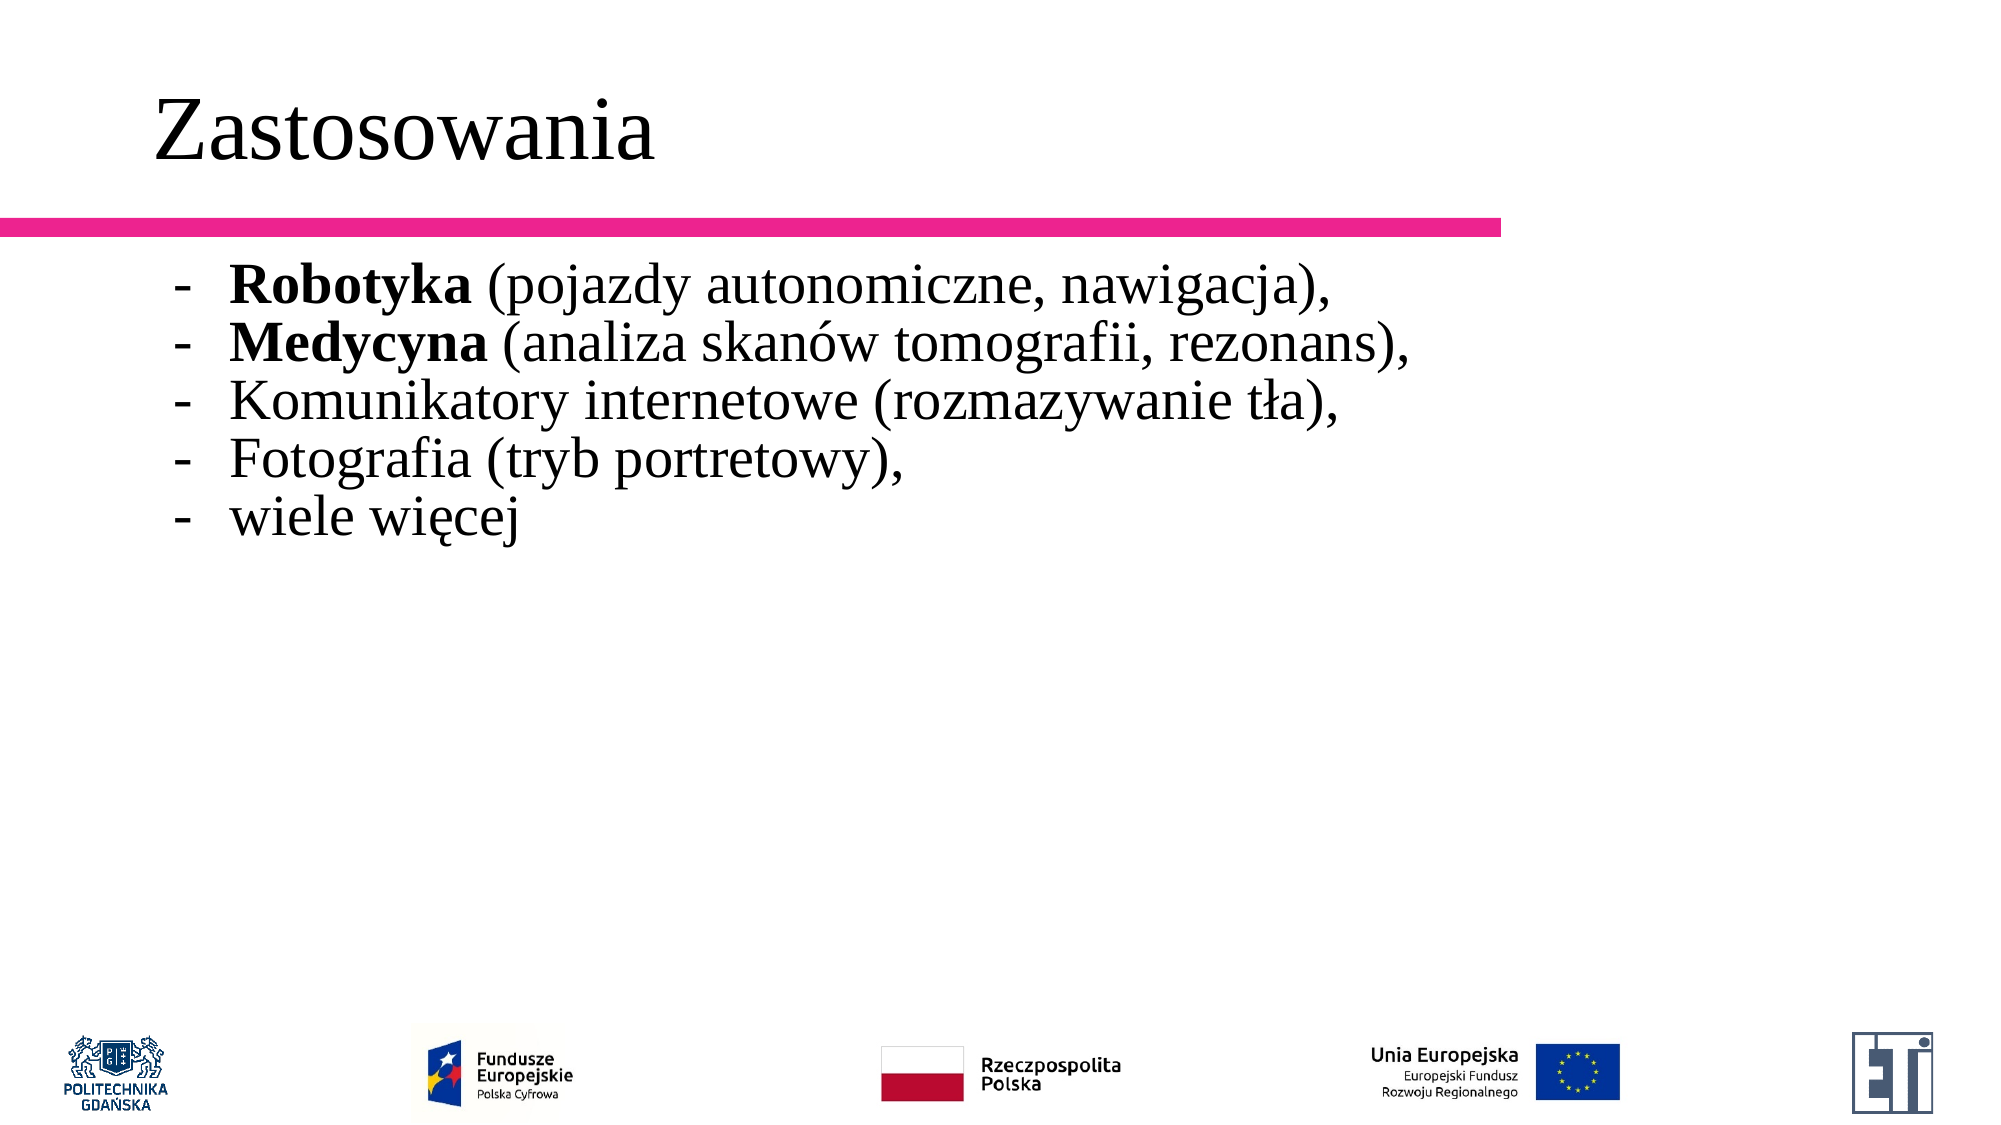

# Zastosowania
Robotyka (pojazdy autonomiczne, nawigacja),
Medycyna (analiza skanów tomografii, rezonans),
Komunikatory internetowe (rozmazywanie tła),
Fotografia (tryb portretowy),
wiele więcej